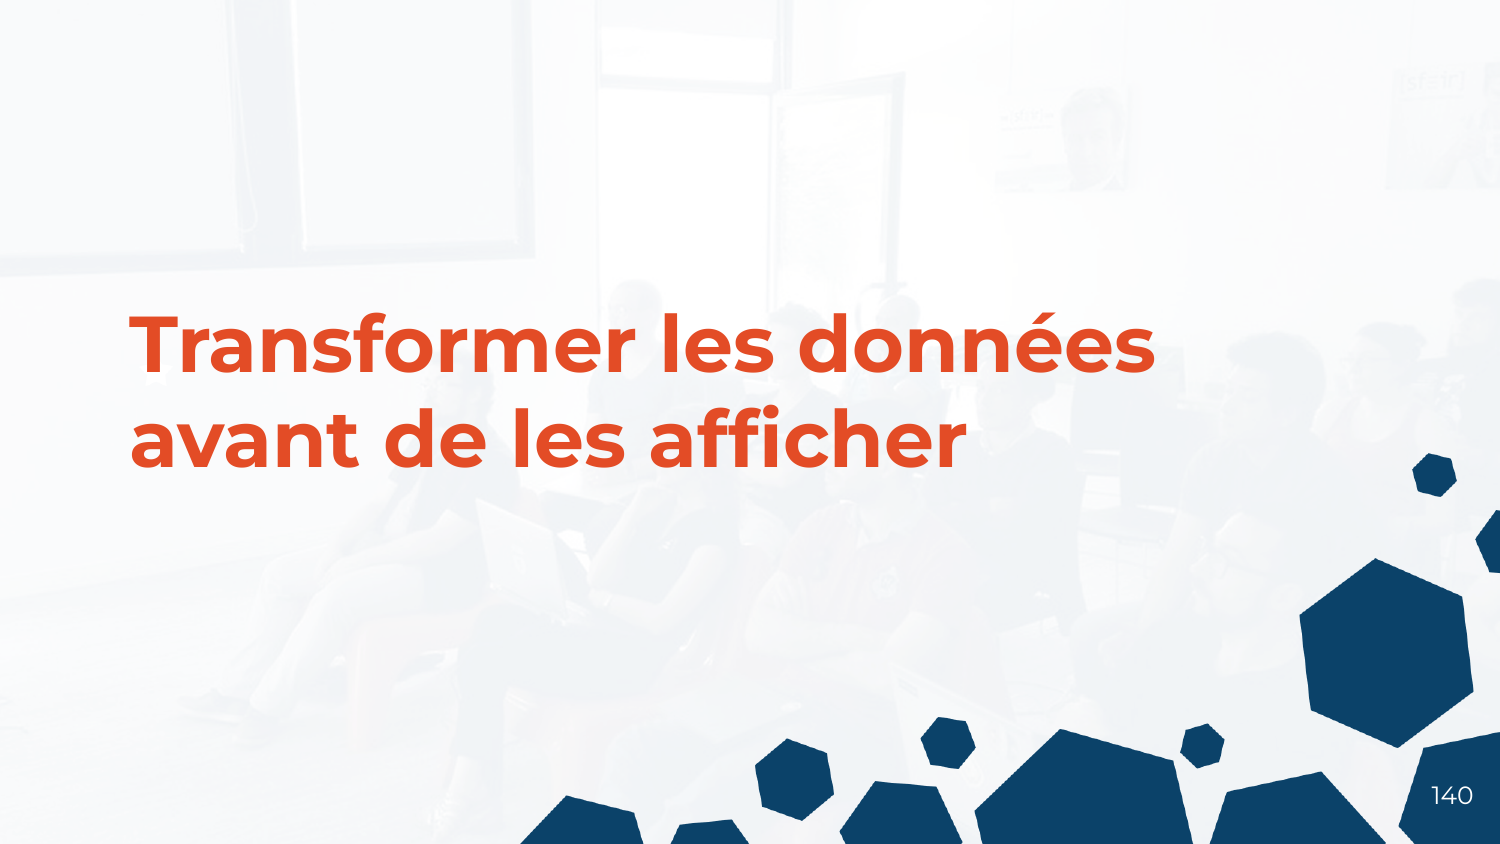

# Transformer les données
avant de les afficher
140